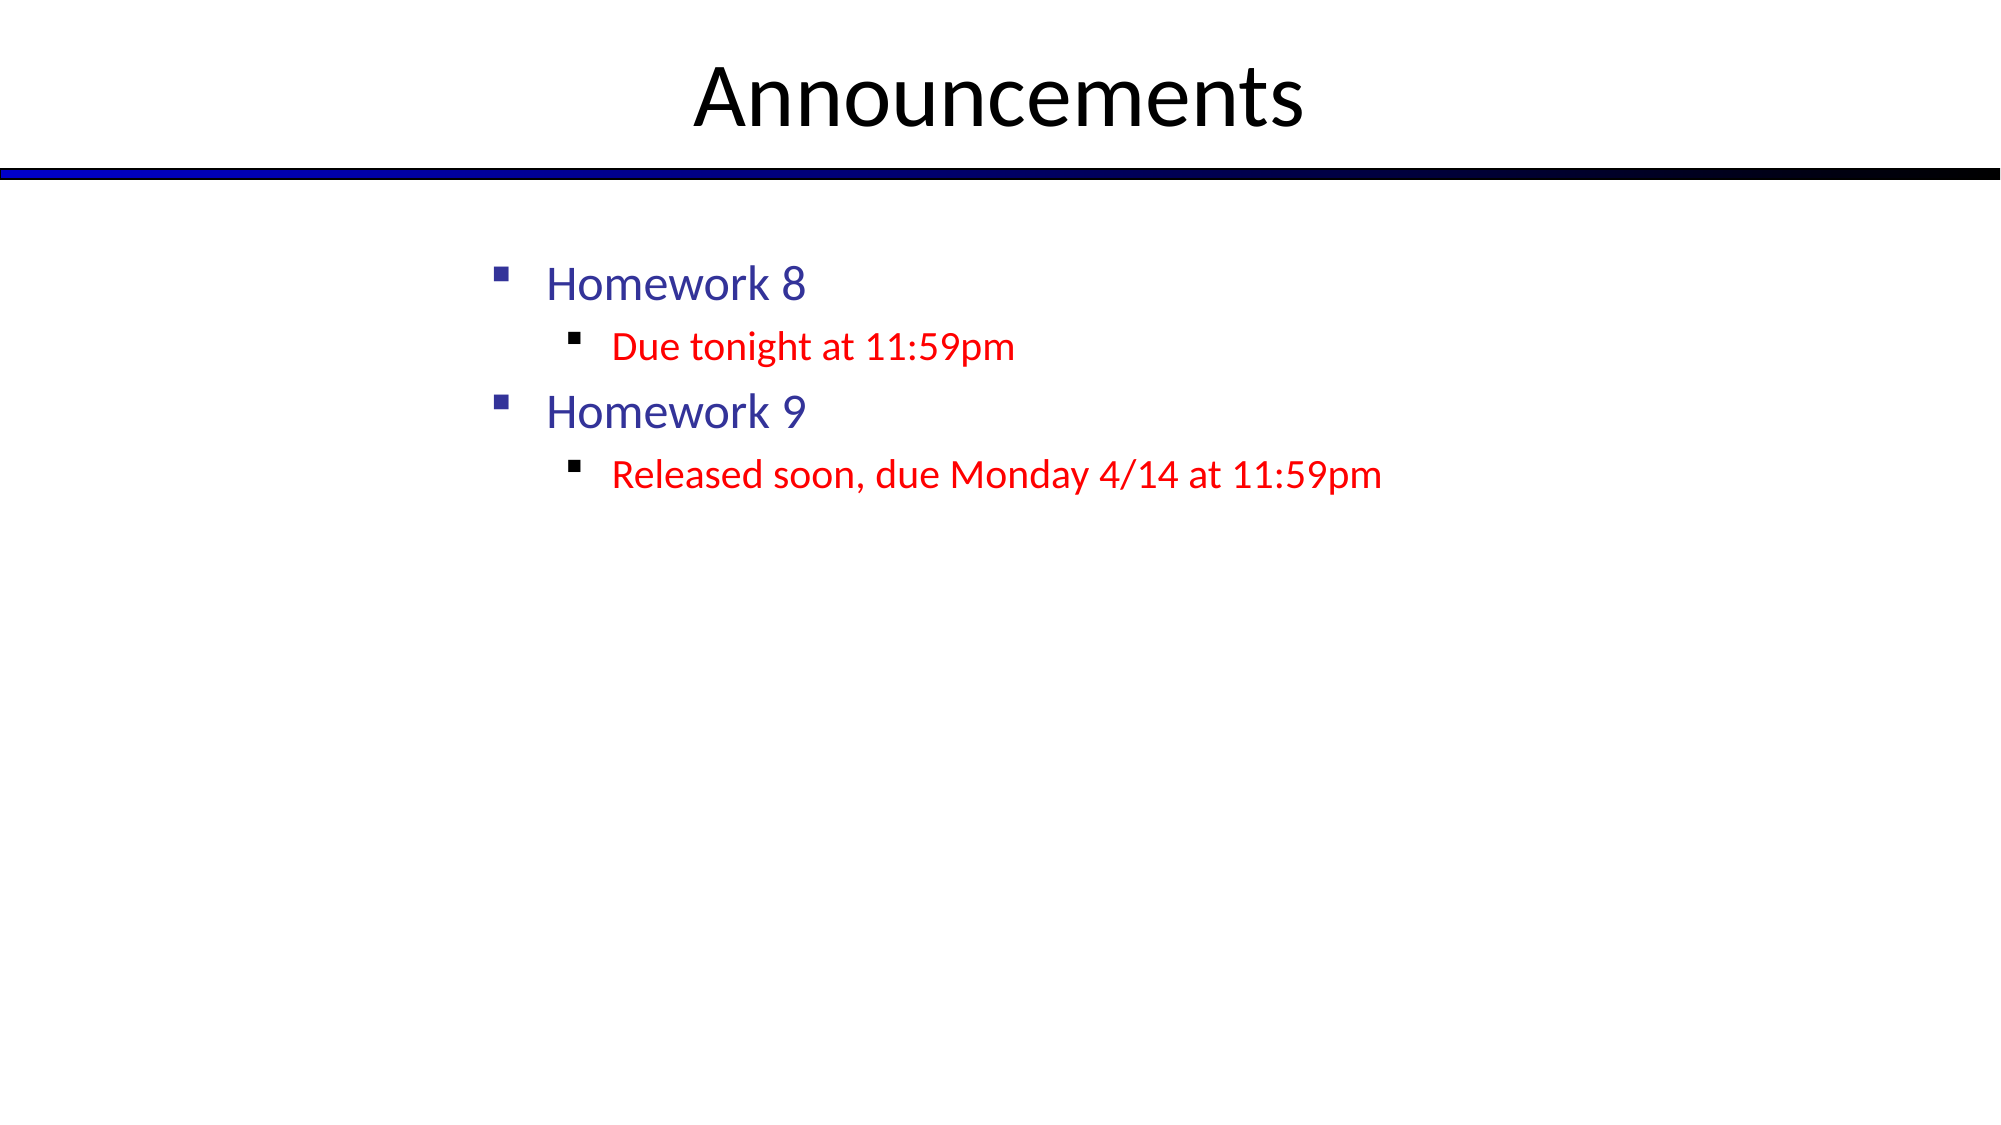

# Announcements
Homework 8
Due tonight at 11:59pm
Homework 9
Released soon, due Monday 4/14 at 11:59pm